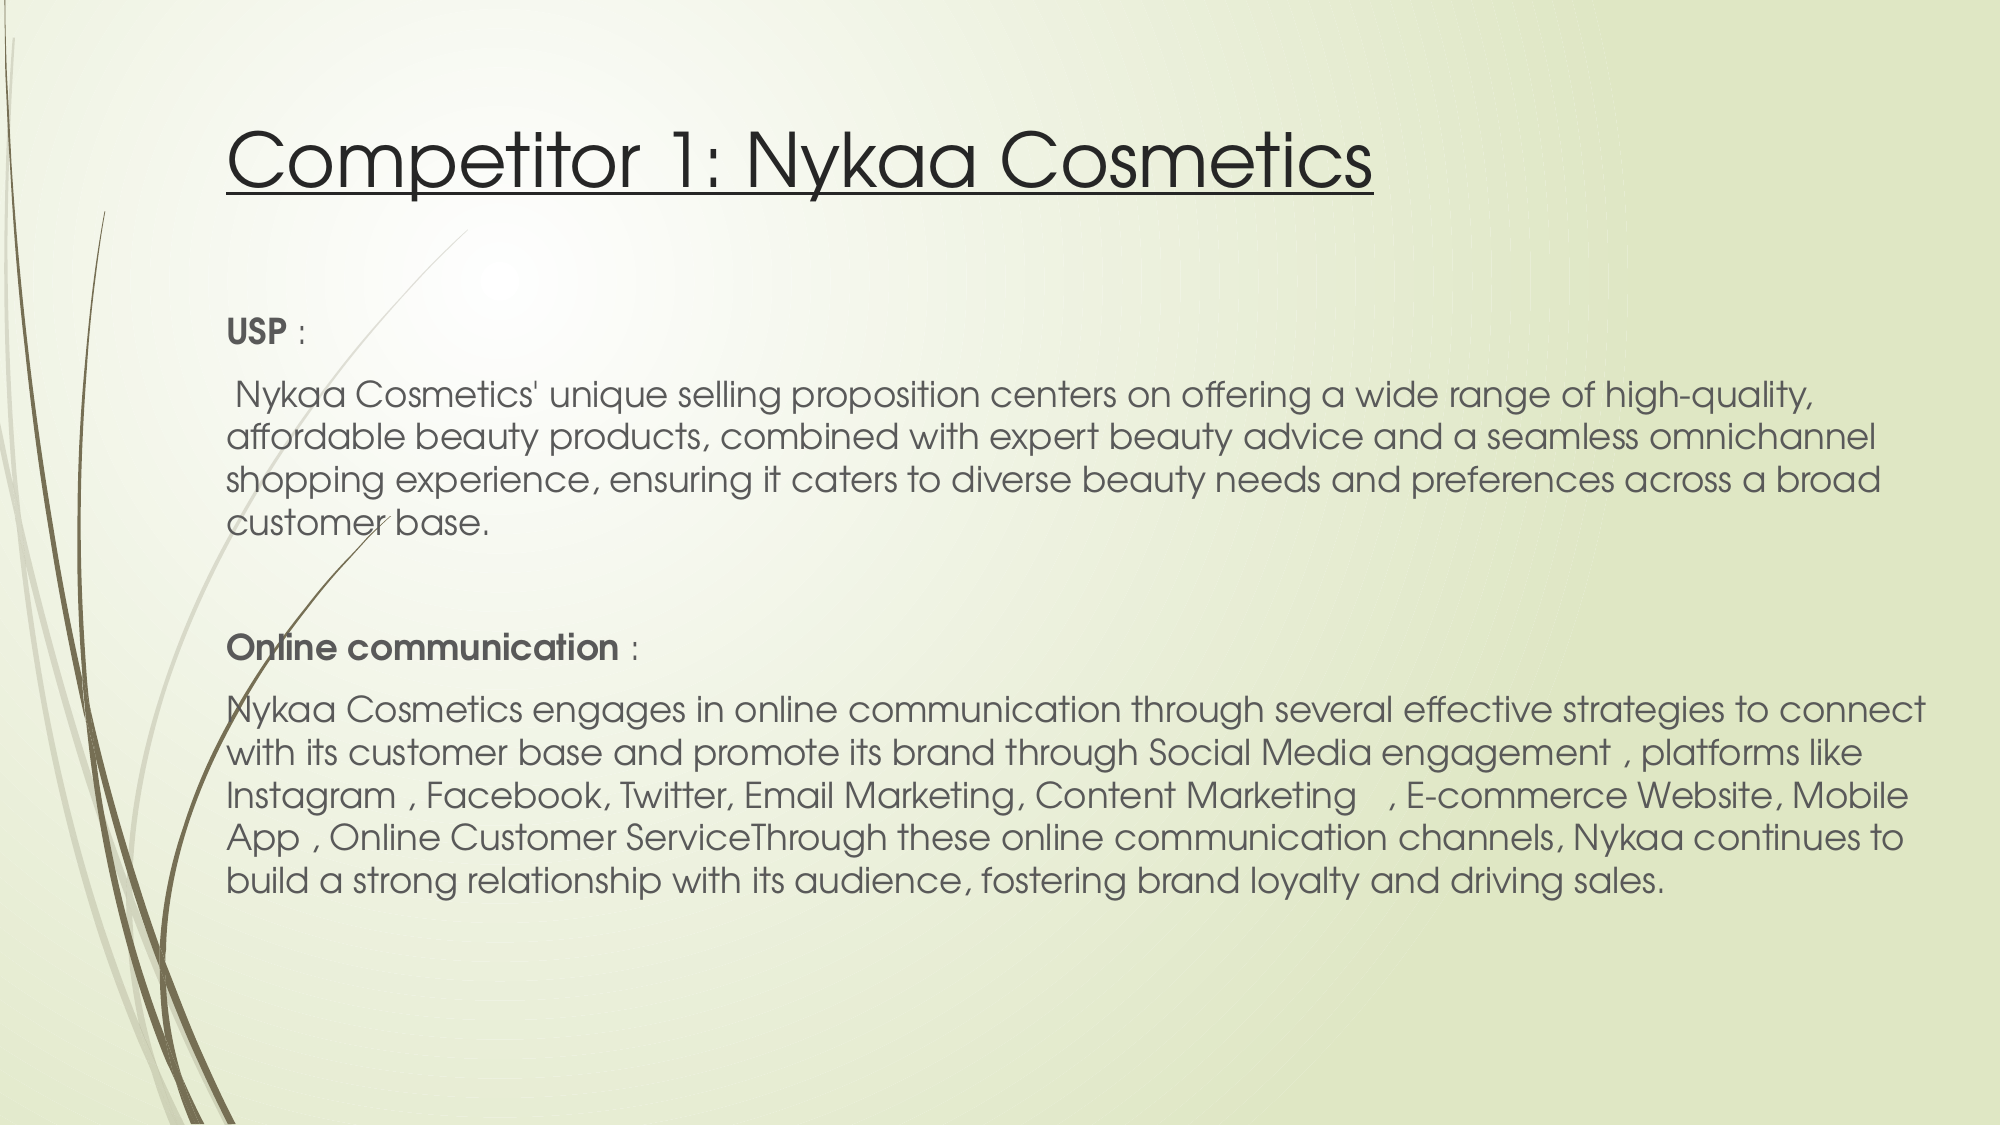

# Competitor 1: Nykaa Cosmetics
USP :
 Nykaa Cosmetics' unique selling proposition centers on offering a wide range of high-quality, affordable beauty products, combined with expert beauty advice and a seamless omnichannel shopping experience, ensuring it caters to diverse beauty needs and preferences across a broad customer base.

Online communication :
Nykaa Cosmetics engages in online communication through several effective strategies to connect with its customer base and promote its brand through Social Media engagement , platforms like Instagram , Facebook, Twitter, Email Marketing, Content Marketing   , E-commerce Website, Mobile App , Online Customer ServiceThrough these online communication channels, Nykaa continues to build a strong relationship with its audience, fostering brand loyalty and driving sales.